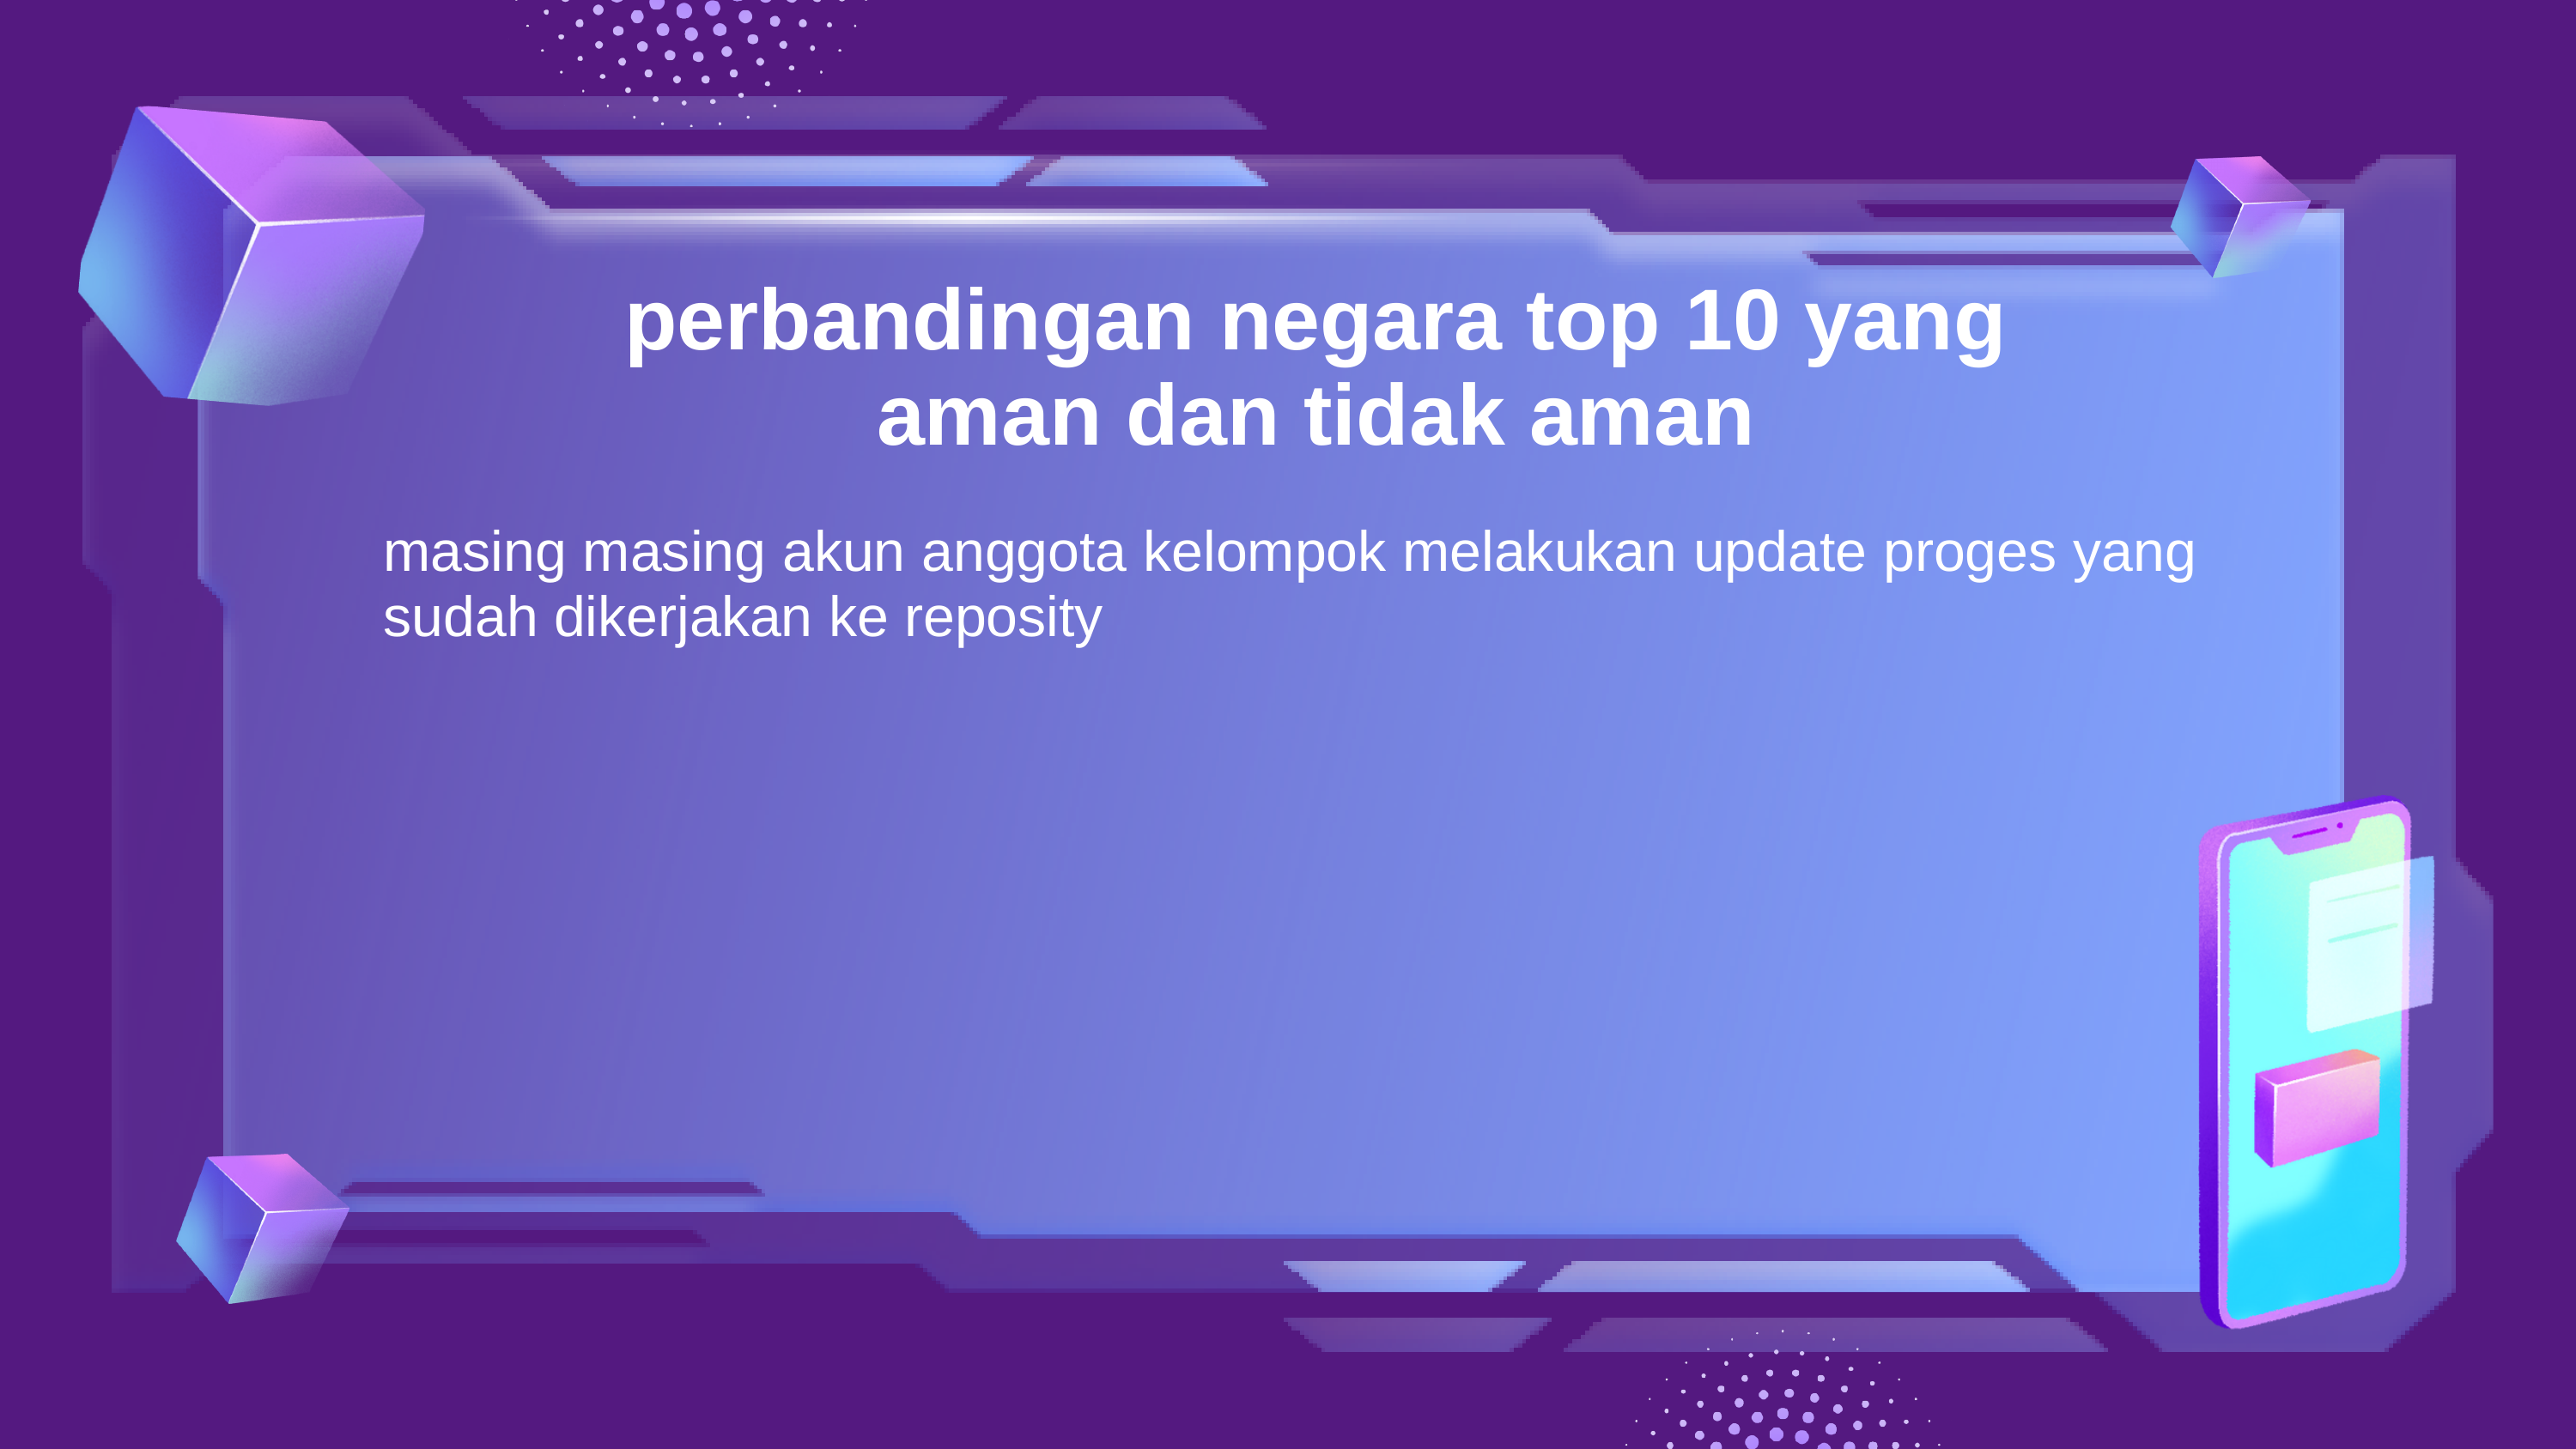

perbandingan negara top 10 yang aman dan tidak aman
masing masing akun anggota kelompok melakukan update proges yang sudah dikerjakan ke reposity